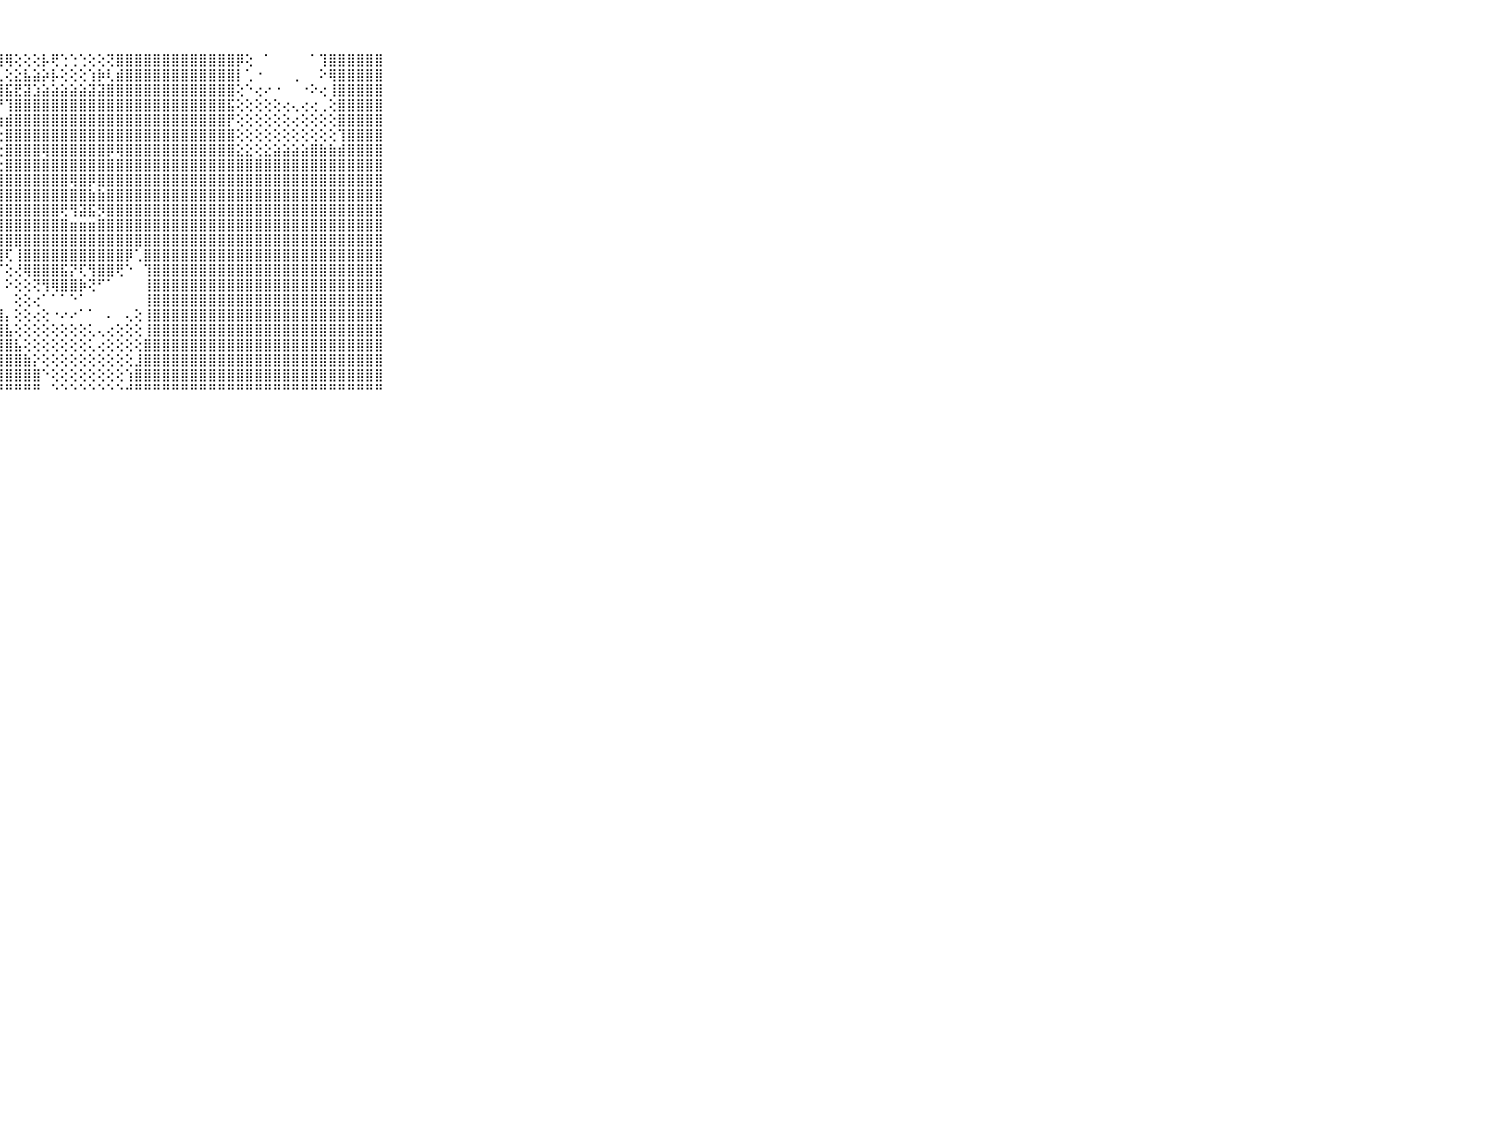

⠀⠀⠀⠀⠀⠀⠀⠀⠀⠀⠀⣿⣿⣿⣿⣿⣿⣿⣿⣿⣿⣿⣿⣿⣿⣿⣿⣿⢿⢕⢕⢕⡧⢟⢑⢑⢑⢕⢕⢝⣿⣿⣿⣿⣿⣿⣿⣿⣿⣿⣿⣿⣿⡿⢕⠀⠁⠀⠀⠀⠀⠁⢹⣿⣿⣿⣿⣿⣿⠀⠀⠀⠀⠀⠀⠀⠀⠀⠀⠀⠀
⠀⠀⠀⠀⠀⠀⠀⠀⠀⠀⠀⣿⣿⣿⣿⣿⣿⣿⣿⣿⣿⣿⣿⣿⣿⣿⣿⢇⢕⣕⣧⣵⡵⡧⢕⢕⢕⢱⡷⢇⣾⣿⣿⣿⣿⣿⣿⣿⣿⣿⣿⣿⣿⡇⢁⠐⠀⠀⠀⢀⠀⠀⠕⢿⣿⣿⣿⣿⣿⠀⠀⠀⠀⠀⠀⠀⠀⠀⠀⠀⠀
⠀⠀⠀⠀⠀⠀⠀⠀⠀⠀⠀⣿⣿⣿⣿⣿⣿⣿⣿⣿⣿⣿⣿⣿⣿⣿⢕⢼⣯⣟⣽⣱⣵⣵⣵⣵⣵⣽⣽⣿⣿⣿⣿⣿⣿⣿⣿⣿⣿⣿⣿⣿⣿⢕⠑⢔⠔⠐⠀⠀⠐⠕⢔⢸⣿⣿⣿⣿⣿⠀⠀⠀⠀⠀⠀⠀⠀⠀⠀⠀⠀
⠀⠀⠀⠀⠀⠀⠀⠀⠀⠀⠀⣿⣿⣿⣿⣿⣿⣿⣿⣿⣿⣿⣿⣿⣿⣿⡕⡜⢹⣿⣿⣿⣿⣿⣿⣿⣿⣿⣿⣿⣿⣿⣿⣿⣿⣿⣿⣿⣿⣿⣿⣿⣯⢕⢕⢕⢕⢕⢔⢄⢔⢔⢀⢕⣿⣿⣿⣿⣿⠀⠀⠀⠀⠀⠀⠀⠀⠀⠀⠀⠀
⠀⠀⠀⠀⠀⠀⠀⠀⠀⠀⠀⣿⣿⣿⣿⣿⣿⣿⣿⣿⣿⣿⣿⣿⣿⣿⢕⢱⣾⣿⣿⣿⣿⣿⣿⣿⣿⣿⣿⣿⣿⣿⣿⣿⣿⣿⣿⣿⣿⣿⣿⣿⡟⢕⢕⢕⢕⢕⢕⢔⢕⢕⢕⢕⣿⣿⣿⣿⣿⠀⠀⠀⠀⠀⠀⠀⠀⠀⠀⠀⠀
⠀⠀⠀⠀⠀⠀⠀⠀⠀⠀⠀⣿⣿⣿⣿⣿⣿⣿⣿⣿⣿⣿⣿⣿⣿⣿⢕⢕⣿⣿⣿⣿⣿⣿⣿⣿⣿⣿⣿⣿⣿⣿⣿⣿⣿⣿⣿⣿⣿⣿⣿⣿⣿⢕⢕⢕⢕⢕⢕⢕⢕⢕⢕⢕⢹⣿⣿⣿⣿⠀⠀⠀⠀⠀⠀⠀⠀⠀⠀⠀⠀
⠀⠀⠀⠀⠀⠀⠀⠀⠀⠀⠀⣿⣿⣿⣿⣿⣿⣿⣿⣿⣿⣿⣿⣿⣿⣿⡕⢕⣿⣿⣿⣿⢿⣿⣿⣿⣿⣿⣿⡿⢿⣿⣿⣿⣿⣿⣿⣿⣿⣿⣿⣿⣿⣕⣕⢕⣕⣵⣵⣵⣵⣿⣷⣷⣾⣿⣿⣿⣿⠀⠀⠀⠀⠀⠀⠀⠀⠀⠀⠀⠀
⠀⠀⠀⠀⠀⠀⠀⠀⠀⠀⠀⣿⣿⣿⣿⣿⣿⣿⣿⣿⣿⣿⣿⣿⣿⣿⣧⢕⣿⣿⣿⣿⣿⣿⣿⣿⣿⣿⣿⣿⣿⣿⣿⣿⣿⣿⣿⣿⣿⣿⣿⣿⣿⣿⣿⣿⣿⣿⣿⣿⣿⣿⣿⣿⣿⣿⣿⣿⣿⠀⠀⠀⠀⠀⠀⠀⠀⠀⠀⠀⠀
⠀⠀⠀⠀⠀⠀⠀⠀⠀⠀⠀⣿⣿⣿⣿⣿⣿⣿⣿⣿⣿⣿⣿⣿⣿⣿⣽⣿⣿⣿⣿⣿⣿⣿⣿⢿⣿⡿⣿⣿⣿⣿⣿⣿⣿⣿⣿⣿⣿⣿⣿⣿⣿⣿⣿⣿⣿⣿⣿⣿⣿⣿⣿⣿⣿⣿⣿⣿⣿⠀⠀⠀⠀⠀⠀⠀⠀⠀⠀⠀⠀
⠀⠀⠀⠀⠀⠀⠀⠀⠀⠀⠀⣿⣿⣿⣿⣿⣿⣿⣿⣿⣿⣿⣿⣿⣿⣿⣿⣿⣿⣿⣿⣿⣿⣿⣿⣿⣿⣷⣷⣿⣿⣿⣿⣿⣿⣿⣿⣿⣿⣿⣿⣿⣿⣿⣿⣿⣿⣿⣿⣿⣿⣿⣿⣿⣿⣿⣿⣿⣿⠀⠀⠀⠀⠀⠀⠀⠀⠀⠀⠀⠀
⠀⠀⠀⠀⠀⠀⠀⠀⠀⠀⠀⣿⣿⣿⣿⣿⣿⣿⣿⣿⣿⣿⣿⣿⣿⣿⣿⣿⣿⣿⣿⣿⣿⣿⢟⢻⣽⣯⡻⣿⣿⣿⣿⣿⣿⣿⣿⣿⣿⣿⣿⣿⣿⣿⣿⣿⣿⣿⣿⣿⣿⣿⣿⣿⣿⣿⣿⣿⣿⠀⠀⠀⠀⠀⠀⠀⠀⠀⠀⠀⠀
⠀⠀⠀⠀⠀⠀⠀⠀⠀⠀⠀⣿⣿⣿⣿⣿⣿⣿⣿⣿⣿⣿⣿⣿⣿⣿⣿⣿⣿⣿⣿⣿⣿⣿⣿⣶⣶⣶⣿⣿⣿⣿⣿⣿⣿⣿⣿⣿⣿⣿⣿⣿⣿⣿⣿⣿⣿⣿⣿⣿⣿⣿⣿⣿⣿⣿⣿⣿⣿⠀⠀⠀⠀⠀⠀⠀⠀⠀⠀⠀⠀
⠀⠀⠀⠀⠀⠀⠀⠀⠀⠀⠀⣿⣿⣿⣿⣿⣿⣿⣿⣿⣿⣿⣿⣿⣿⣿⣿⣿⣿⣿⣿⣿⣿⣿⣿⣿⣿⣿⣿⣿⣿⣿⣿⣿⣿⣿⣿⣿⣿⣿⣿⣿⣿⣿⣿⣿⣿⣿⣿⣿⣿⣿⣿⣿⣿⣿⣿⣿⣿⠀⠀⠀⠀⠀⠀⠀⠀⠀⠀⠀⠀
⠀⠀⠀⠀⠀⠀⠀⠀⠀⠀⠀⣿⣿⣿⣿⣿⣿⣿⣿⣿⣿⣿⣿⣿⣿⣿⣿⣿⢏⢸⣿⣿⣿⣿⣿⣿⣿⣿⣿⣿⣿⡿⢁⣿⣿⣿⣿⣿⣿⣿⣿⣿⣿⣿⣿⣿⣿⣿⣿⣿⣿⣿⣿⣿⣿⣿⣿⣿⣿⠀⠀⠀⠀⠀⠀⠀⠀⠀⠀⠀⠀
⠀⠀⠀⠀⠀⠀⠀⠀⠀⠀⠀⣿⣿⣿⣿⣿⣿⣿⣿⣿⣿⣿⣿⣿⣿⣿⣿⡏⢕⢜⢿⣿⣿⣿⣯⡝⢏⢻⣿⣿⢟⠑⠀⢹⣿⣿⣿⣿⣿⣿⣿⣿⣿⣿⣿⣿⣿⣿⣿⣿⣿⣿⣿⣿⣿⣿⣿⣿⣿⠀⠀⠀⠀⠀⠀⠀⠀⠀⠀⠀⠀
⠀⠀⠀⠀⠀⠀⠀⠀⠀⠀⠀⣿⣿⣿⣿⣿⣿⣿⣿⣿⣿⣿⣿⣿⣿⣿⣿⡇⠕⢕⢕⢝⢻⢿⣿⣿⡷⢝⠋⠁⠀⠀⠀⢸⣿⣿⣿⣿⣿⣿⣿⣿⣿⣿⣿⣿⣿⣿⣿⣿⣿⣿⣿⣿⣿⣿⣿⣿⣿⠀⠀⠀⠀⠀⠀⠀⠀⠀⠀⠀⠀
⠀⠀⠀⠀⠀⠀⠀⠀⠀⠀⠀⣿⣿⣿⣿⣿⣿⣿⣿⣿⣿⣿⣿⣿⣿⣿⣿⡇⠀⢕⢕⢔⠁⠁⠁⠑⠁⠀⠀⠀⠀⠀⠀⢸⣿⣿⣿⣿⣿⣿⣿⣿⣿⣿⣿⣿⣿⣿⣿⣿⣿⣿⣿⣿⣿⣿⣿⣿⣿⠀⠀⠀⠀⠀⠀⠀⠀⠀⠀⠀⠀
⠀⠀⠀⠀⠀⠀⠀⠀⠀⠀⠀⣿⣿⣿⣿⣿⣿⣿⣿⣿⣿⣿⣿⣿⣿⣿⣿⣿⡄⢕⢕⢔⢕⠐⠔⠔⠁⠁⠀⠄⠀⢄⢕⢸⣿⣿⣿⣿⣿⣿⣿⣿⣿⣿⣿⣿⣿⣿⣿⣿⣿⣿⣿⣿⣿⣿⣿⣿⣿⠀⠀⠀⠀⠀⠀⠀⠀⠀⠀⠀⠀
⠀⠀⠀⠀⠀⠀⠀⠀⠀⠀⠀⣿⣿⣿⣿⣿⣿⣿⣿⣿⣿⣿⣿⣿⣿⣿⣿⣿⣧⢕⢕⢕⢕⢕⢕⢕⢕⢅⢄⢔⢕⢕⢕⢸⣿⣿⣿⣿⣿⣿⣿⣿⣿⣿⣿⣿⣿⣿⣿⣿⣿⣿⣿⣿⣿⣿⣿⣿⣿⠀⠀⠀⠀⠀⠀⠀⠀⠀⠀⠀⠀
⠀⠀⠀⠀⠀⠀⠀⠀⠀⠀⠀⣿⣿⣿⣿⣿⣿⣿⣿⣿⣿⣿⣿⣿⣿⣿⣿⣿⣿⣧⢕⢕⢕⢕⢕⢕⢕⢅⢔⢕⢕⢕⢕⣿⣿⣿⣿⣿⣿⣿⣿⣿⣿⣿⣿⣿⣿⣿⣿⣿⣿⣿⣿⣿⣿⣿⣿⣿⣿⠀⠀⠀⠀⠀⠀⠀⠀⠀⠀⠀⠀
⠀⠀⠀⠀⠀⠀⠀⠀⠀⠀⠀⣿⣿⣿⣿⣿⣿⣿⣿⣿⣿⣿⣿⣿⣿⣿⣿⣿⣿⣿⣷⡕⢕⢕⢕⢕⢕⢕⢕⢕⢕⢕⣸⣿⣿⣿⣿⣿⣿⣿⣿⣿⣿⣿⣿⣿⣿⣿⣿⣿⣿⣿⣿⣿⣿⣿⣿⣿⣿⠀⠀⠀⠀⠀⠀⠀⠀⠀⠀⠀⠀
⠀⠀⠀⠀⠀⠀⠀⠀⠀⠀⠀⣿⣿⣿⣿⣿⣿⣿⣿⣿⣿⣿⣿⣿⣿⣿⣿⣿⣿⣿⣿⣿⠑⢕⢕⢕⢕⢕⢕⢕⢕⢱⣿⣿⣿⣿⣿⣿⣿⣿⣿⣿⣿⣿⣿⣿⣿⣿⣿⣿⣿⣿⣿⣿⣿⣿⣿⣿⣿⠀⠀⠀⠀⠀⠀⠀⠀⠀⠀⠀⠀
⠀⠀⠀⠀⠀⠀⠀⠀⠀⠀⠀⠛⠛⠛⠛⠛⠛⠛⠛⠛⠛⠛⠛⠛⠛⠛⠛⠛⠛⠛⠛⠛⠀⠑⠑⠑⠑⠑⠑⠑⠑⠚⠛⠛⠛⠛⠛⠛⠛⠛⠛⠛⠛⠛⠛⠛⠛⠛⠛⠛⠛⠛⠛⠛⠛⠛⠛⠛⠛⠀⠀⠀⠀⠀⠀⠀⠀⠀⠀⠀⠀